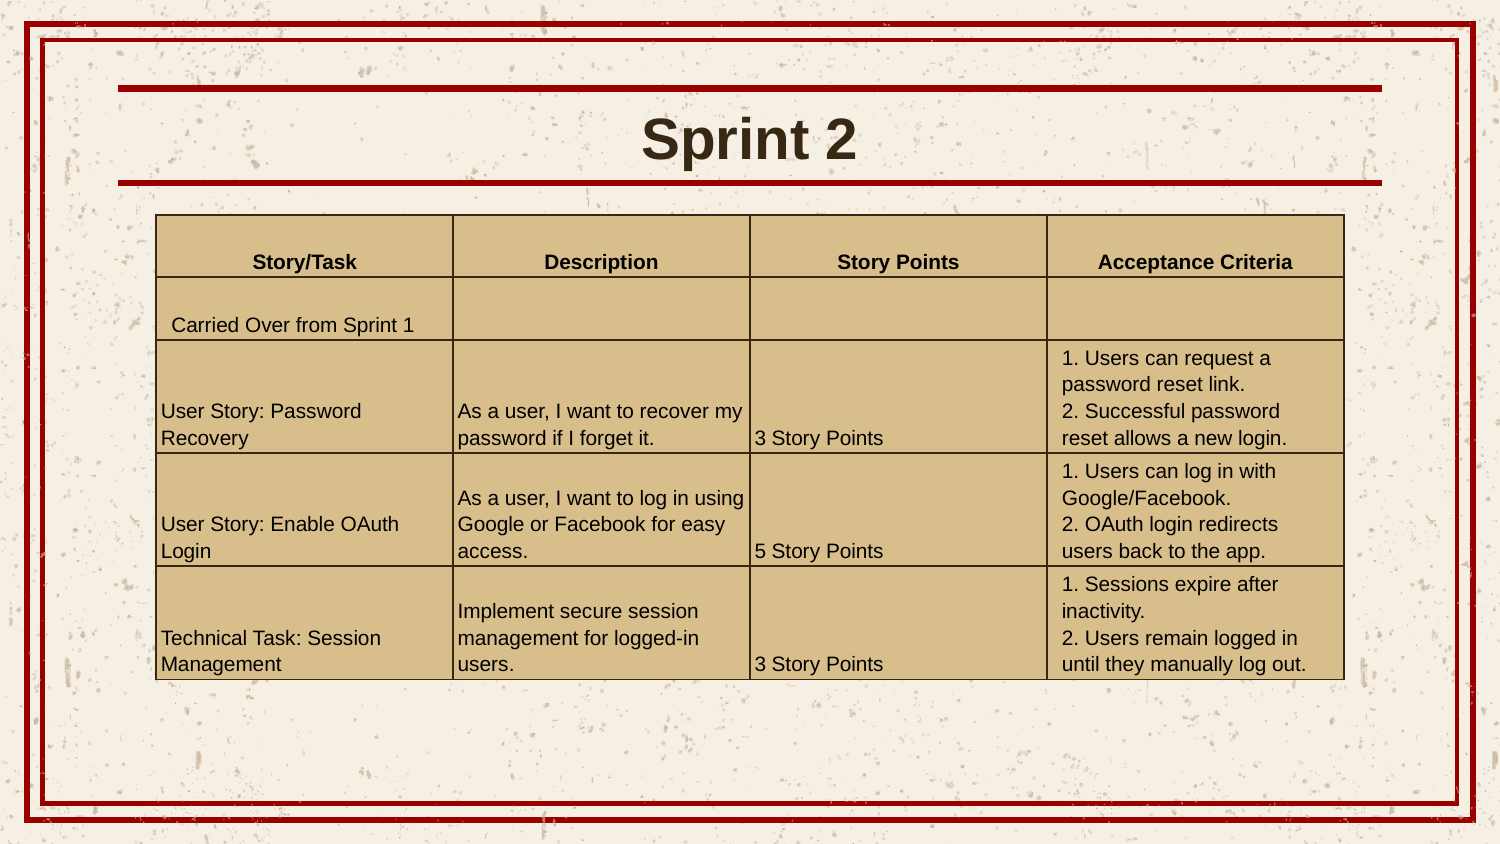

# Sprint 2
| Story/Task | Description | Story Points | Acceptance Criteria |
| --- | --- | --- | --- |
| Carried Over from Sprint 1 |  |  |  |
| User Story: Password Recovery | As a user, I want to recover my password if I forget it. | 3 Story Points | 1. Users can request a password reset link. 2. Successful password reset allows a new login. |
| User Story: Enable OAuth Login | As a user, I want to log in using Google or Facebook for easy access. | 5 Story Points | 1. Users can log in with Google/Facebook. 2. OAuth login redirects users back to the app. |
| Technical Task: Session Management | Implement secure session management for logged-in users. | 3 Story Points | 1. Sessions expire after inactivity. 2. Users remain logged in until they manually log out. |